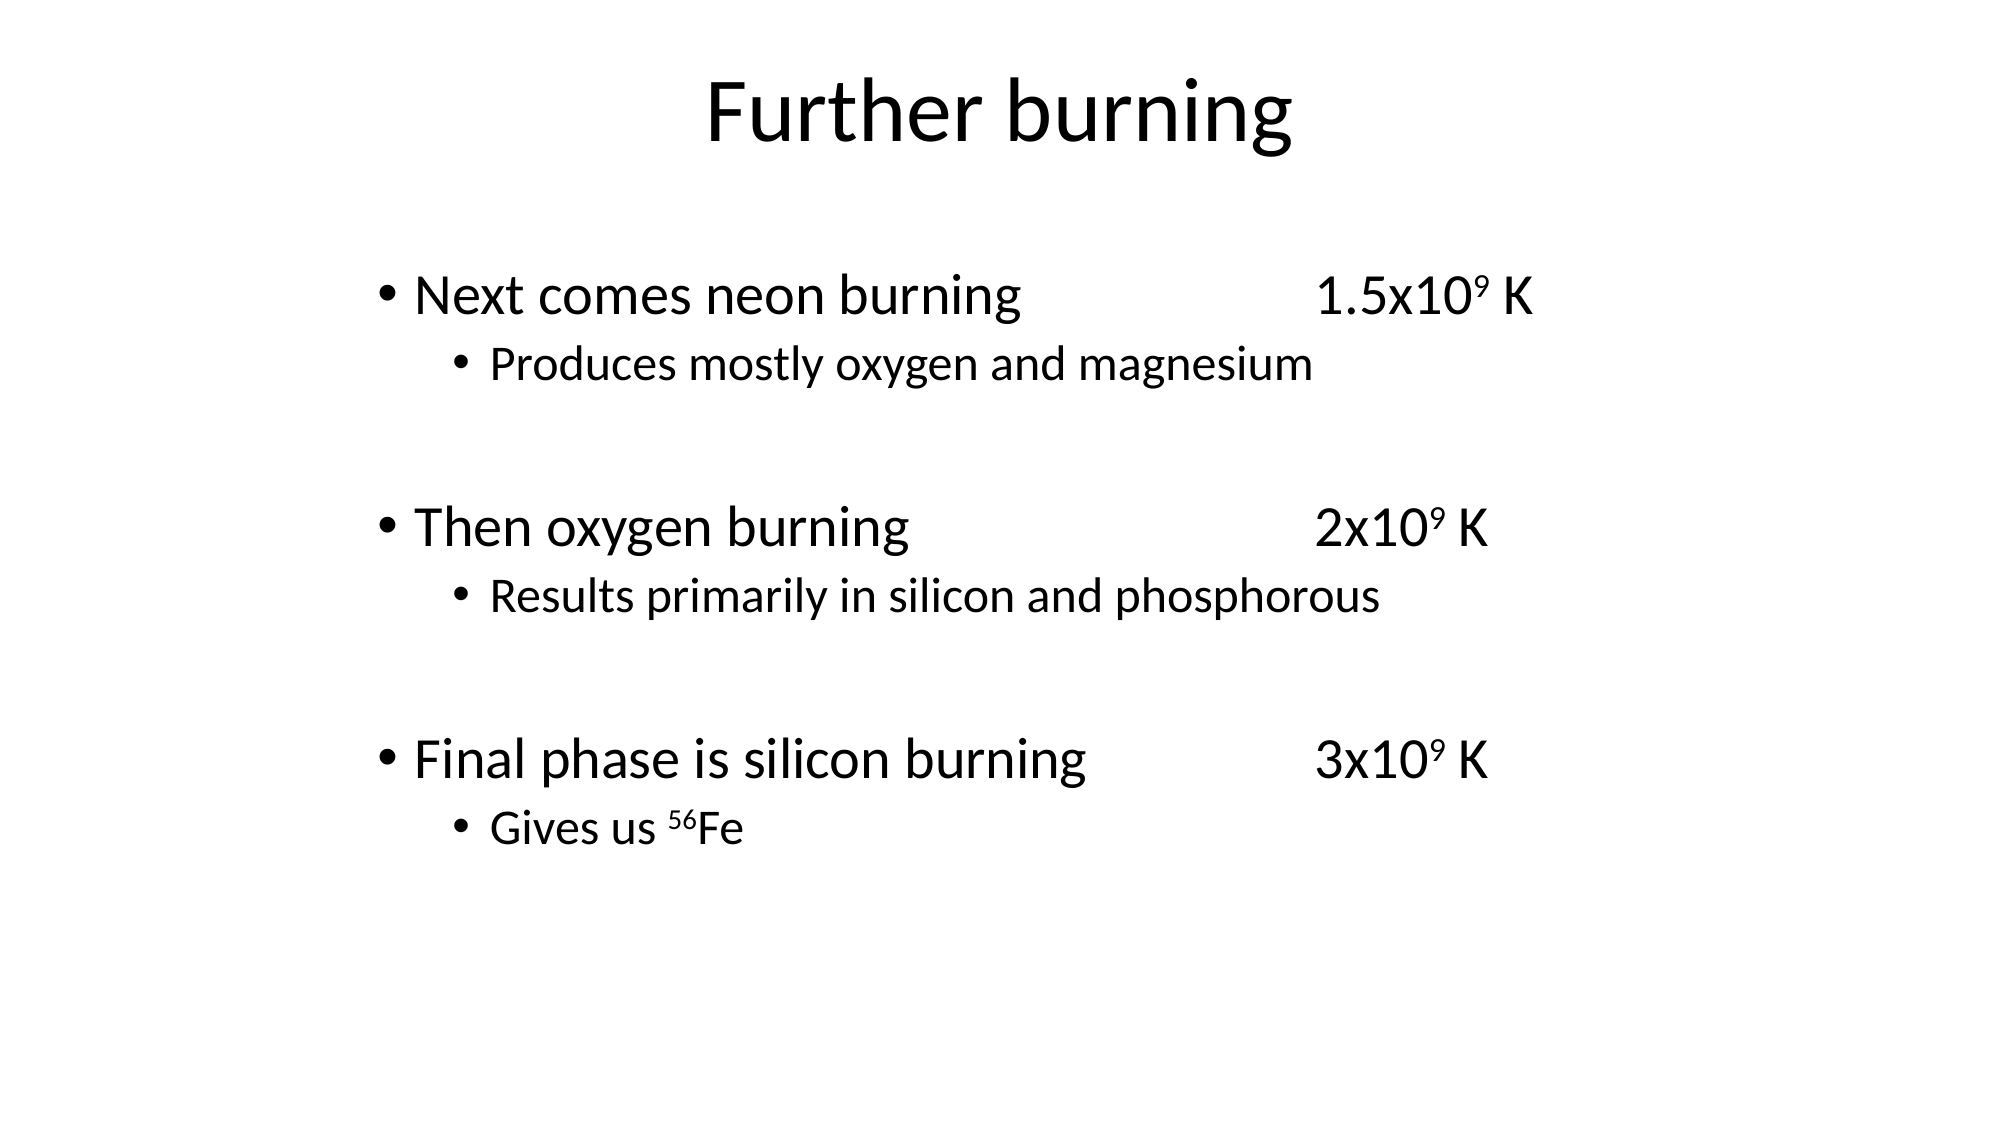

# Further burning
Next comes neon burning		1.5x109 K
Produces mostly oxygen and magnesium

Then oxygen burning			2x109 K
Results primarily in silicon and phosphorous

Final phase is silicon burning		3x109 K
Gives us 56Fe